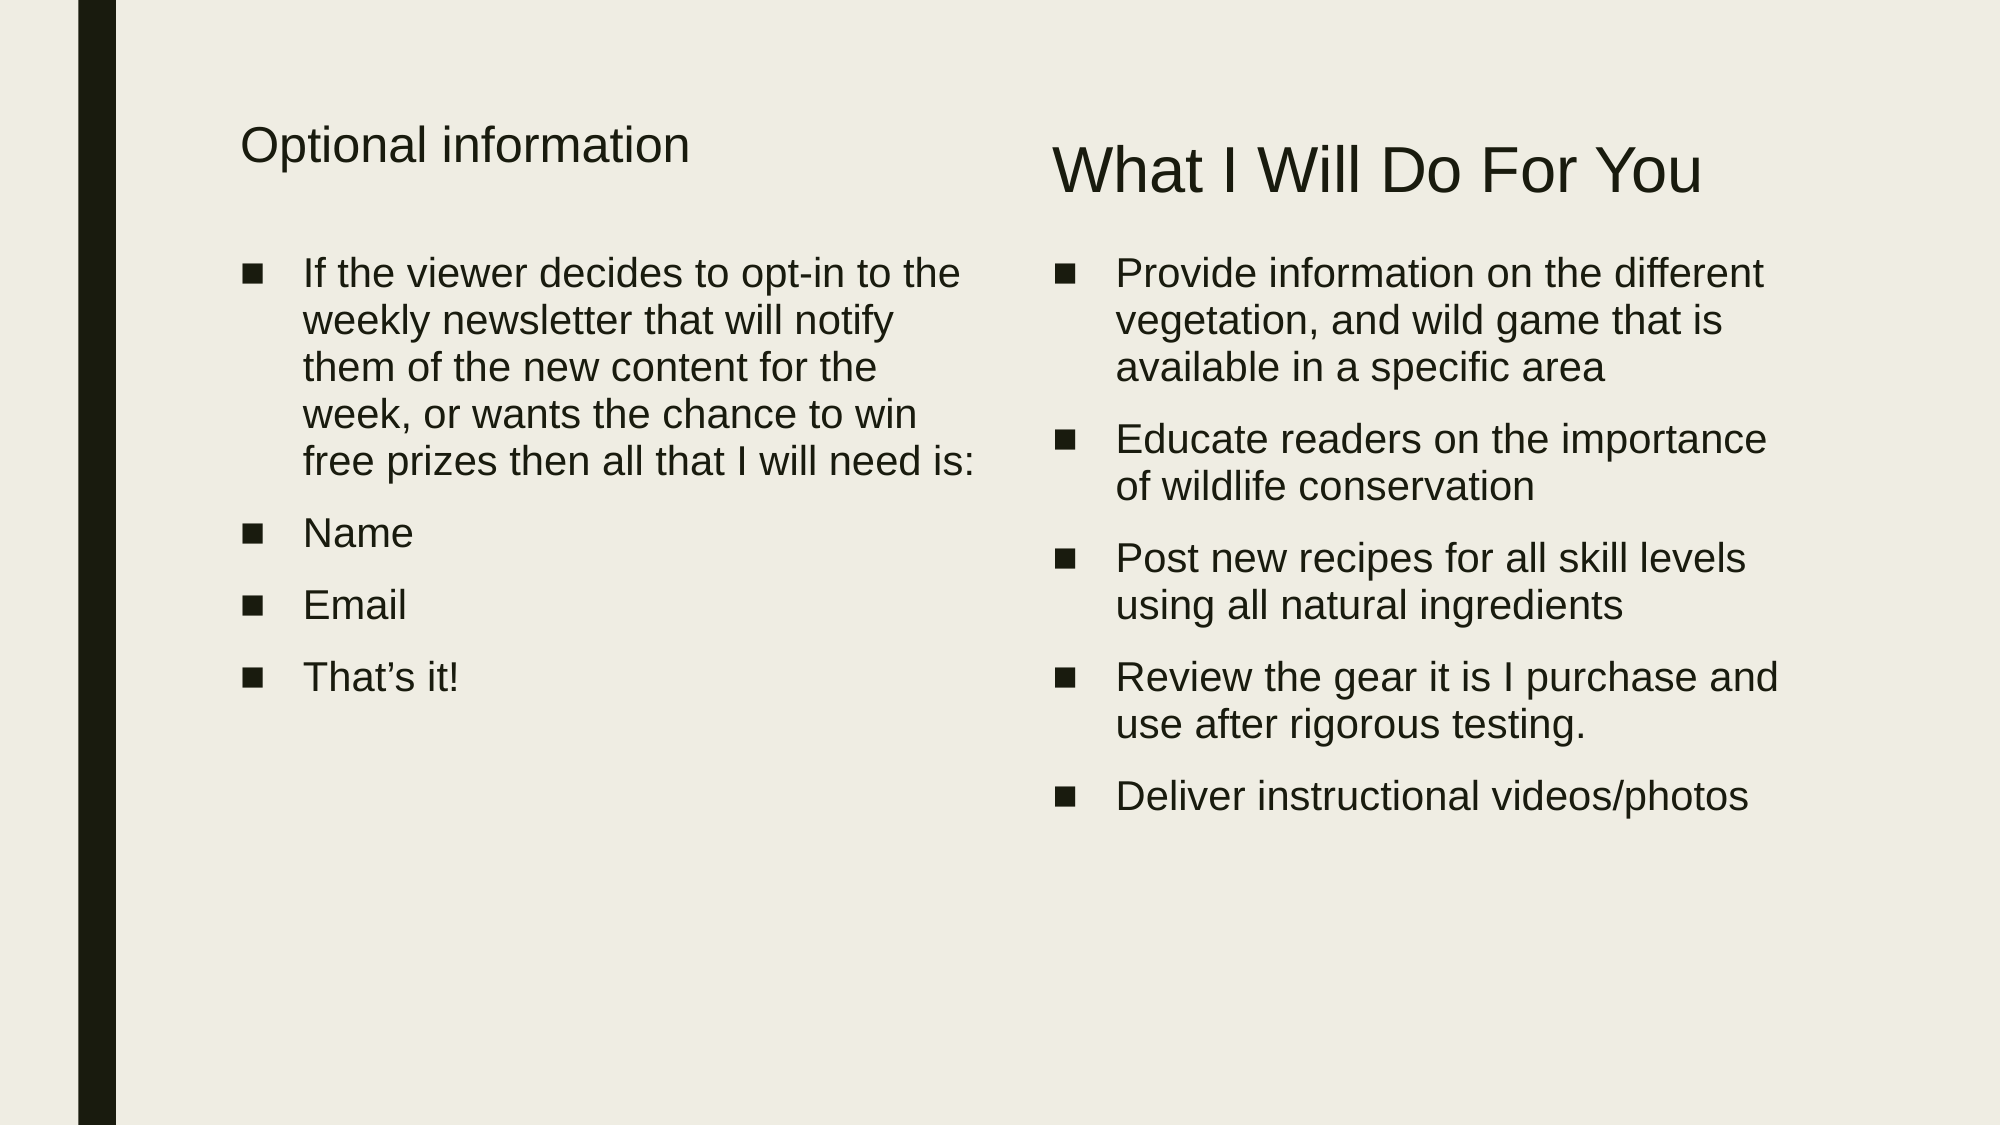

# Optional information
What I Will Do For You
If the viewer decides to opt-in to the weekly newsletter that will notify them of the new content for the week, or wants the chance to win free prizes then all that I will need is:
Name
Email
That’s it!
Provide information on the different vegetation, and wild game that is available in a specific area
Educate readers on the importance of wildlife conservation
Post new recipes for all skill levels using all natural ingredients
Review the gear it is I purchase and use after rigorous testing.
Deliver instructional videos/photos